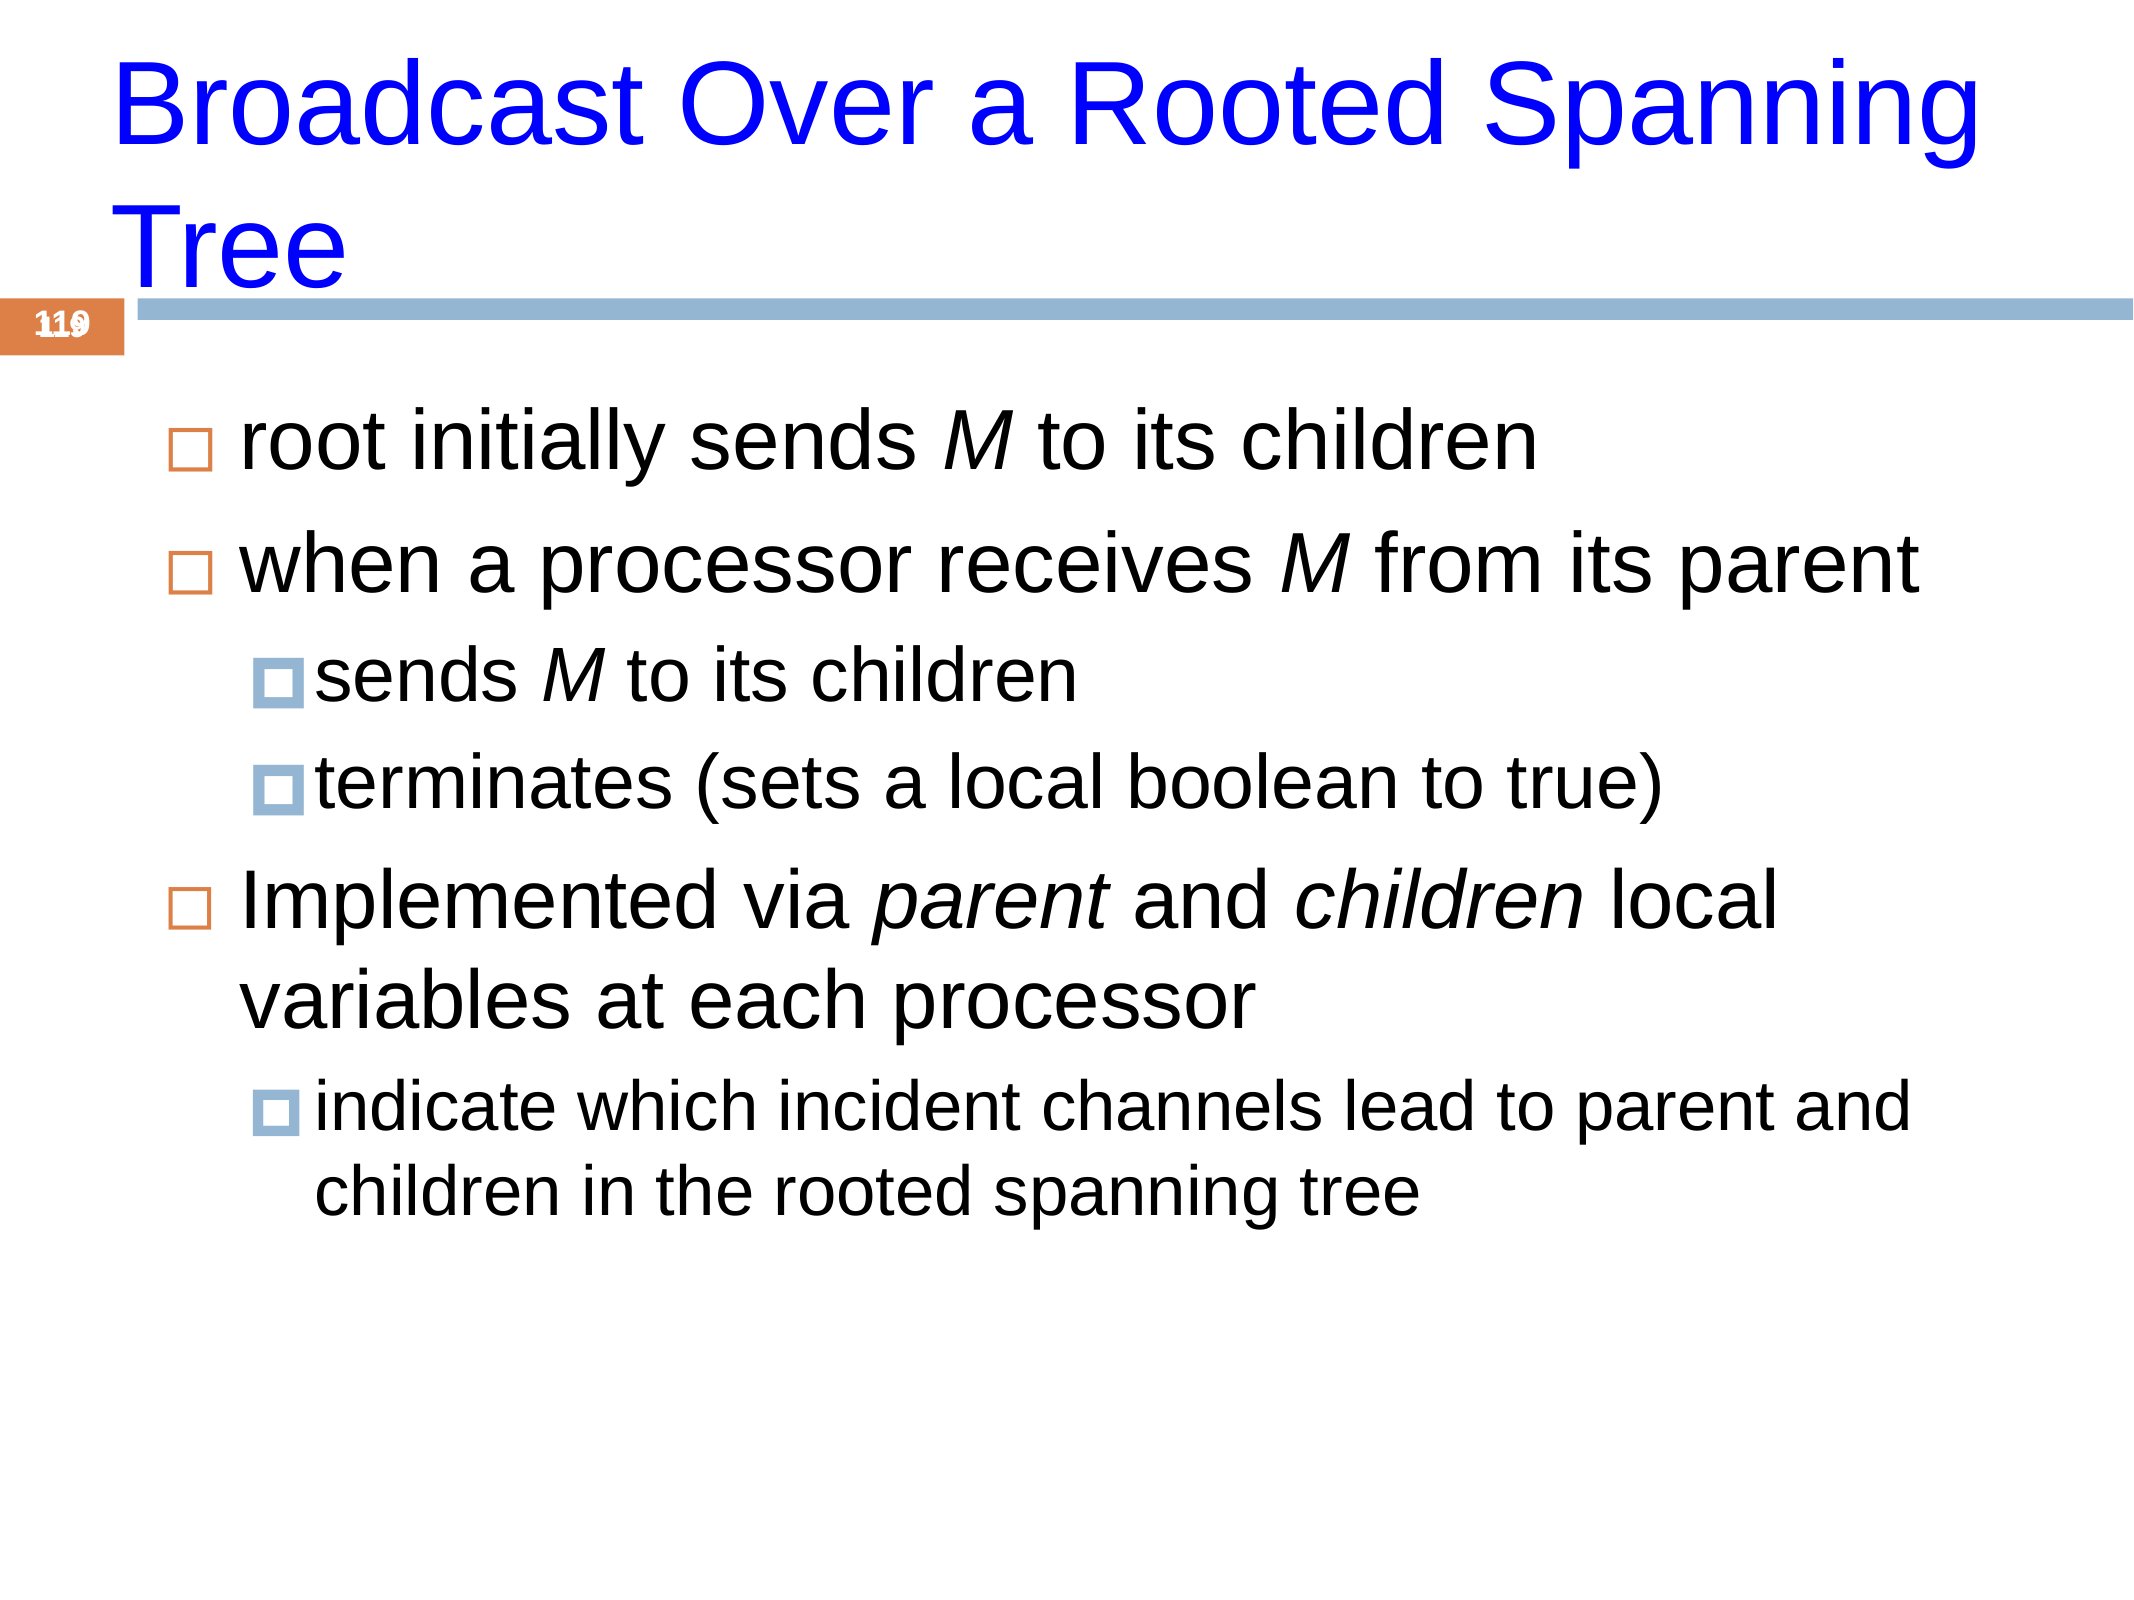

# Broadcast Over a Rooted Spanning Tree
119
119
root initially sends M to its children
when a processor receives M from its parent
sends M to its children
terminates (sets a local boolean to true)
Implemented via parent and children local variables at each processor
indicate which incident channels lead to parent and children in the rooted spanning tree